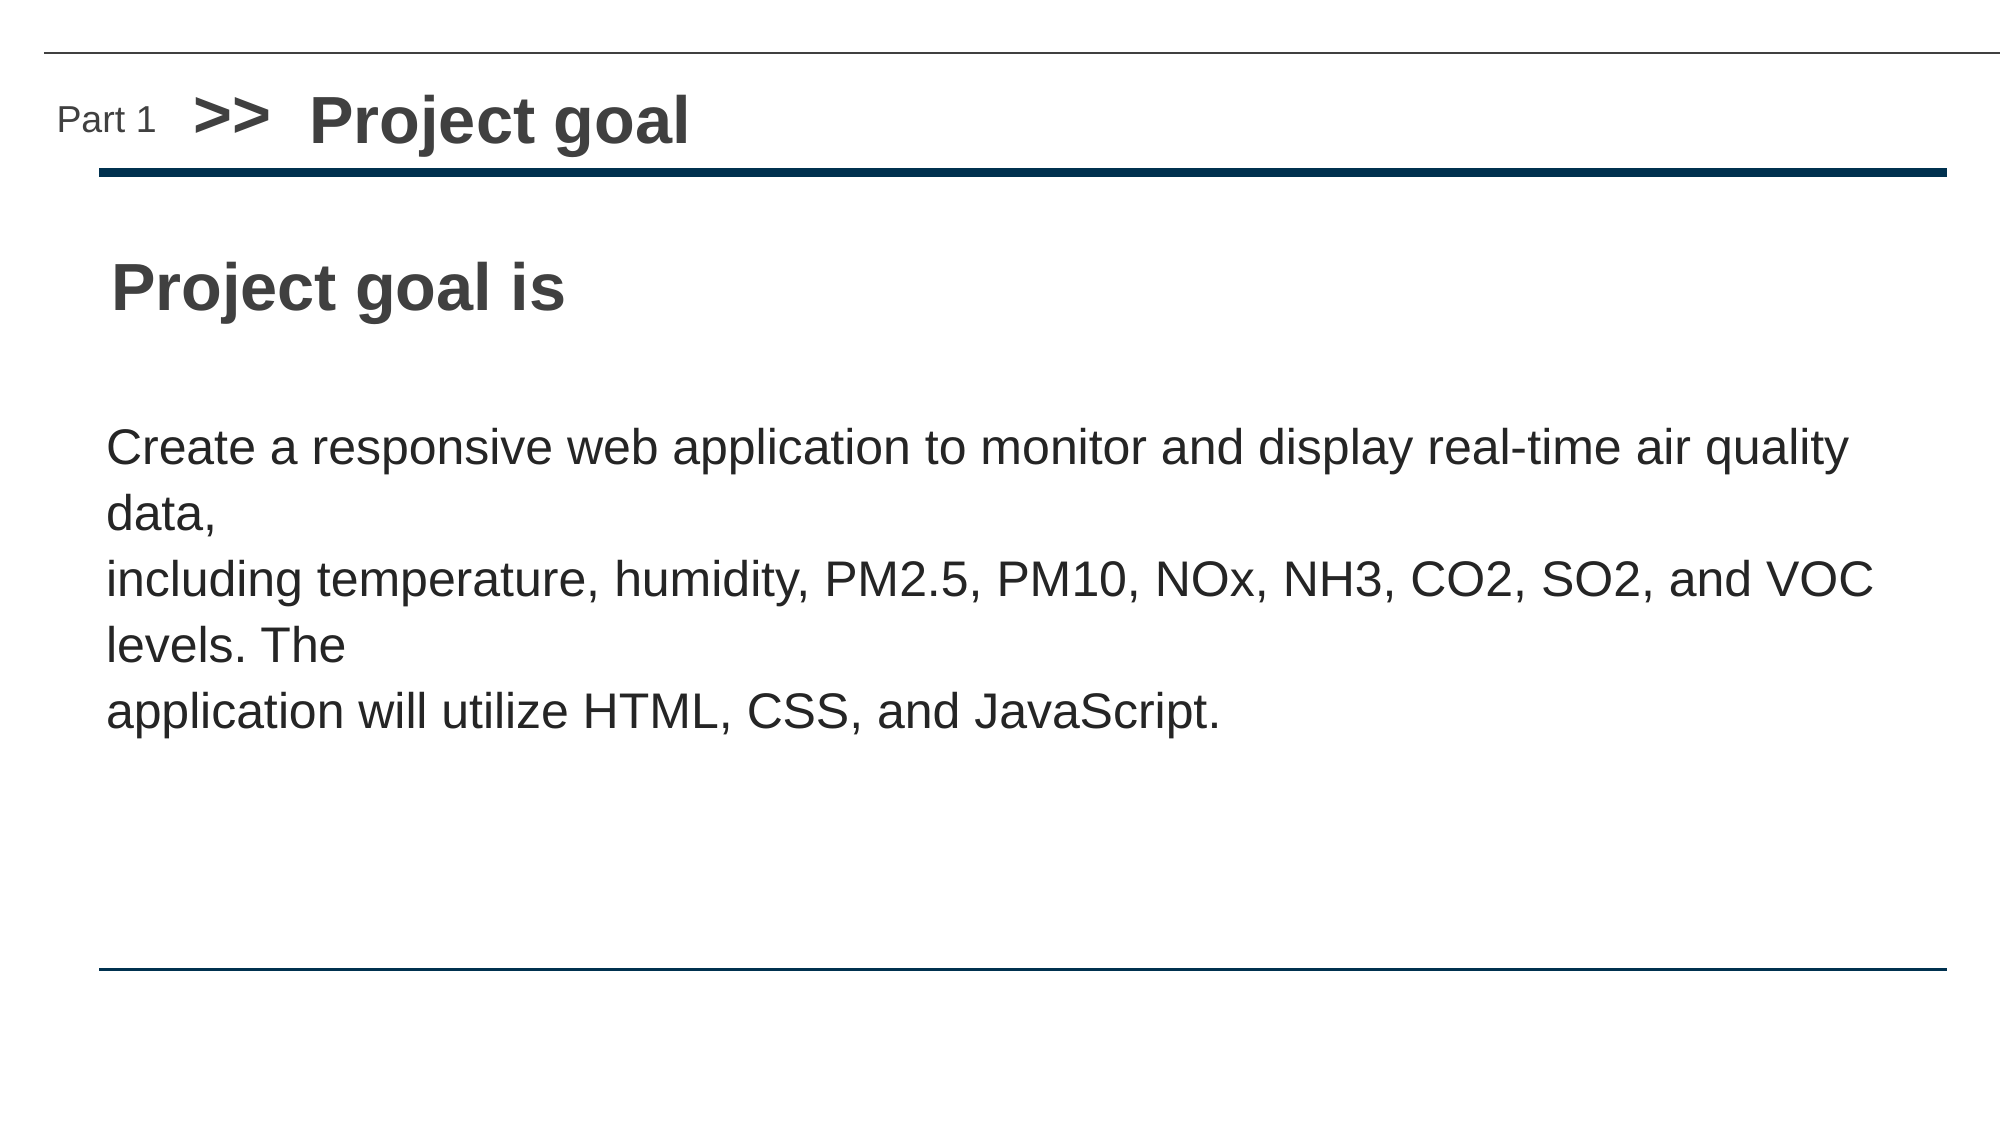

>>
Project goal
Part 1
Project goal is
Create a responsive web application to monitor and display real-time air quality data,
including temperature, humidity, PM2.5, PM10, NOx, NH3, CO2, SO2, and VOC levels. The
application will utilize HTML, CSS, and JavaScript.